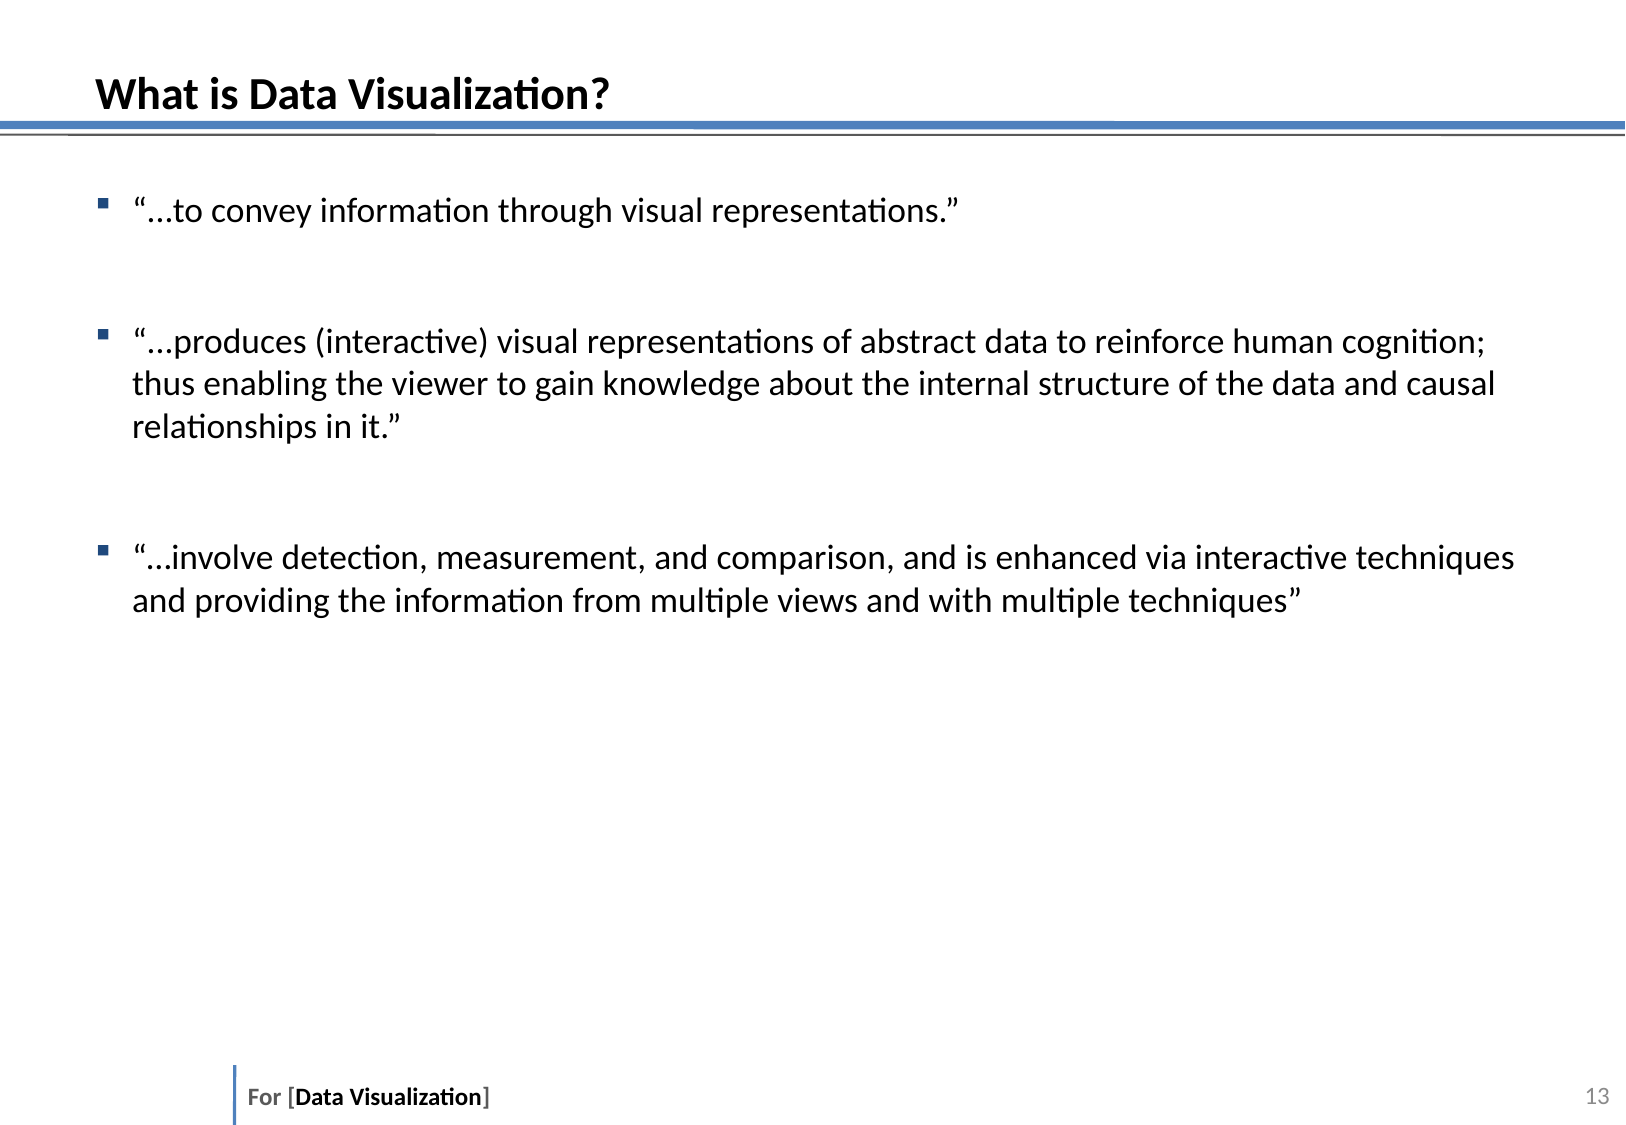

# What is Data Visualization?
“...to convey information through visual representations.”

“...produces (interactive) visual representations of abstract data to reinforce human cognition; thus enabling the viewer to gain knowledge about the internal structure of the data and causal relationships in it.”

“…involve detection, measurement, and comparison, and is enhanced via interactive techniques and providing the information from multiple views and with multiple techniques”
13